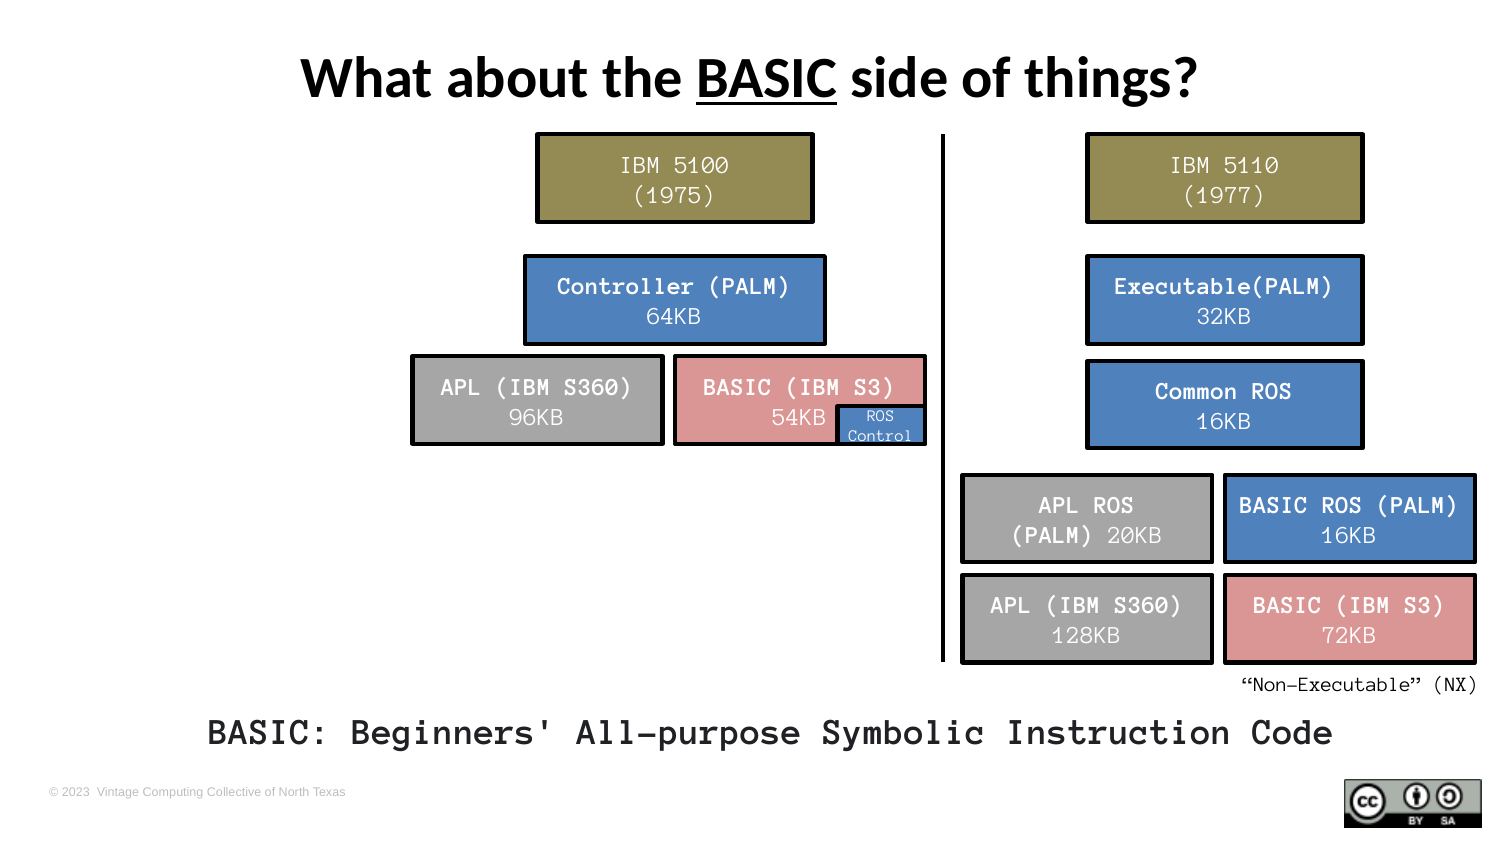

What about the BASIC side of things?
IBM 5100
(1975)
IBM 5110
(1977)
Controller (PALM)
64KB
Executable(PALM)
32KB
APL (IBM S360)
96KB
BASIC (IBM S3)
54KB
Common ROS
16KB
ROS Control
APL ROS
(PALM) 20KB
BASIC ROS (PALM) 16KB
APL (IBM S360)
128KB
BASIC (IBM S3)
72KB
“Non-Executable” (NX)
BASIC: Beginners' All-purpose Symbolic Instruction Code